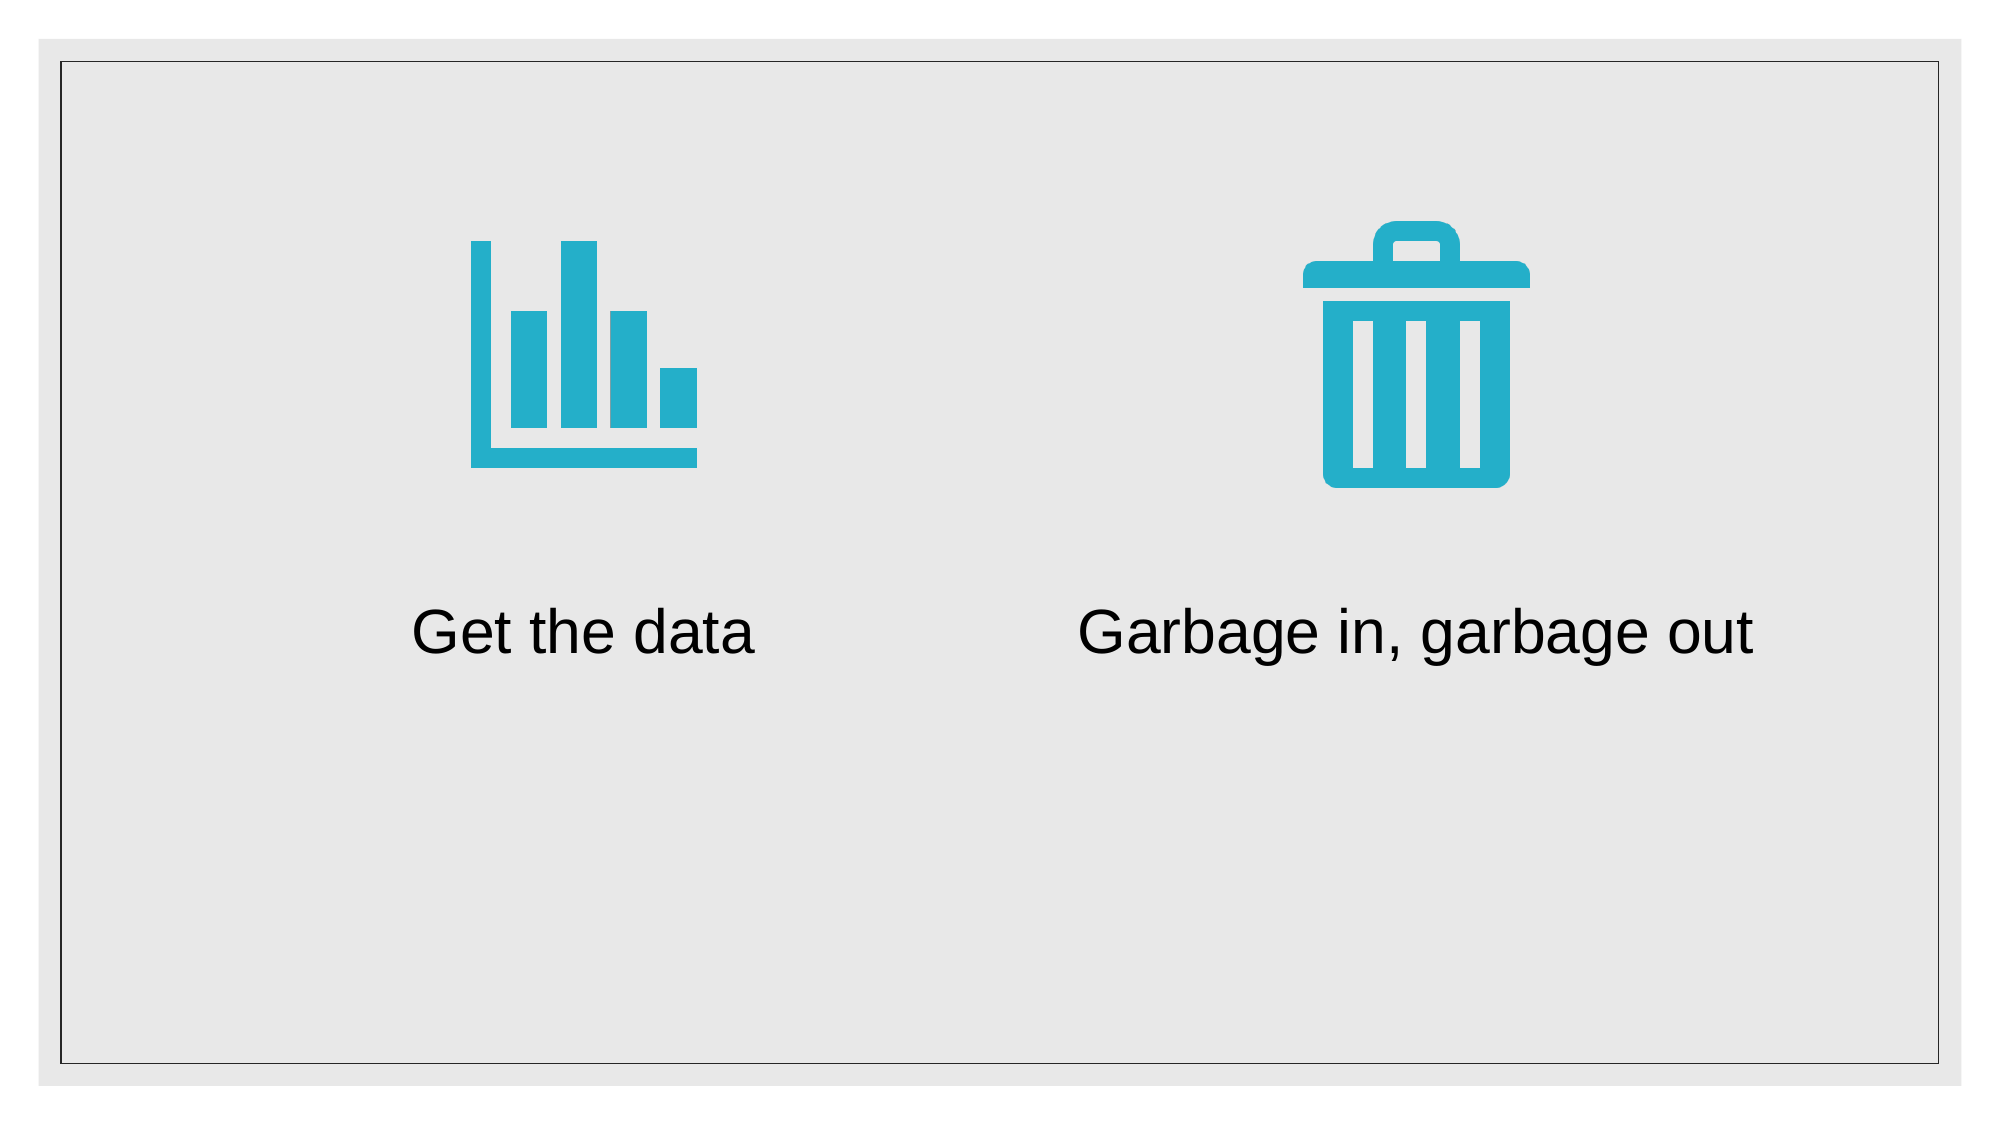

Get the data
Garbage in, garbage out